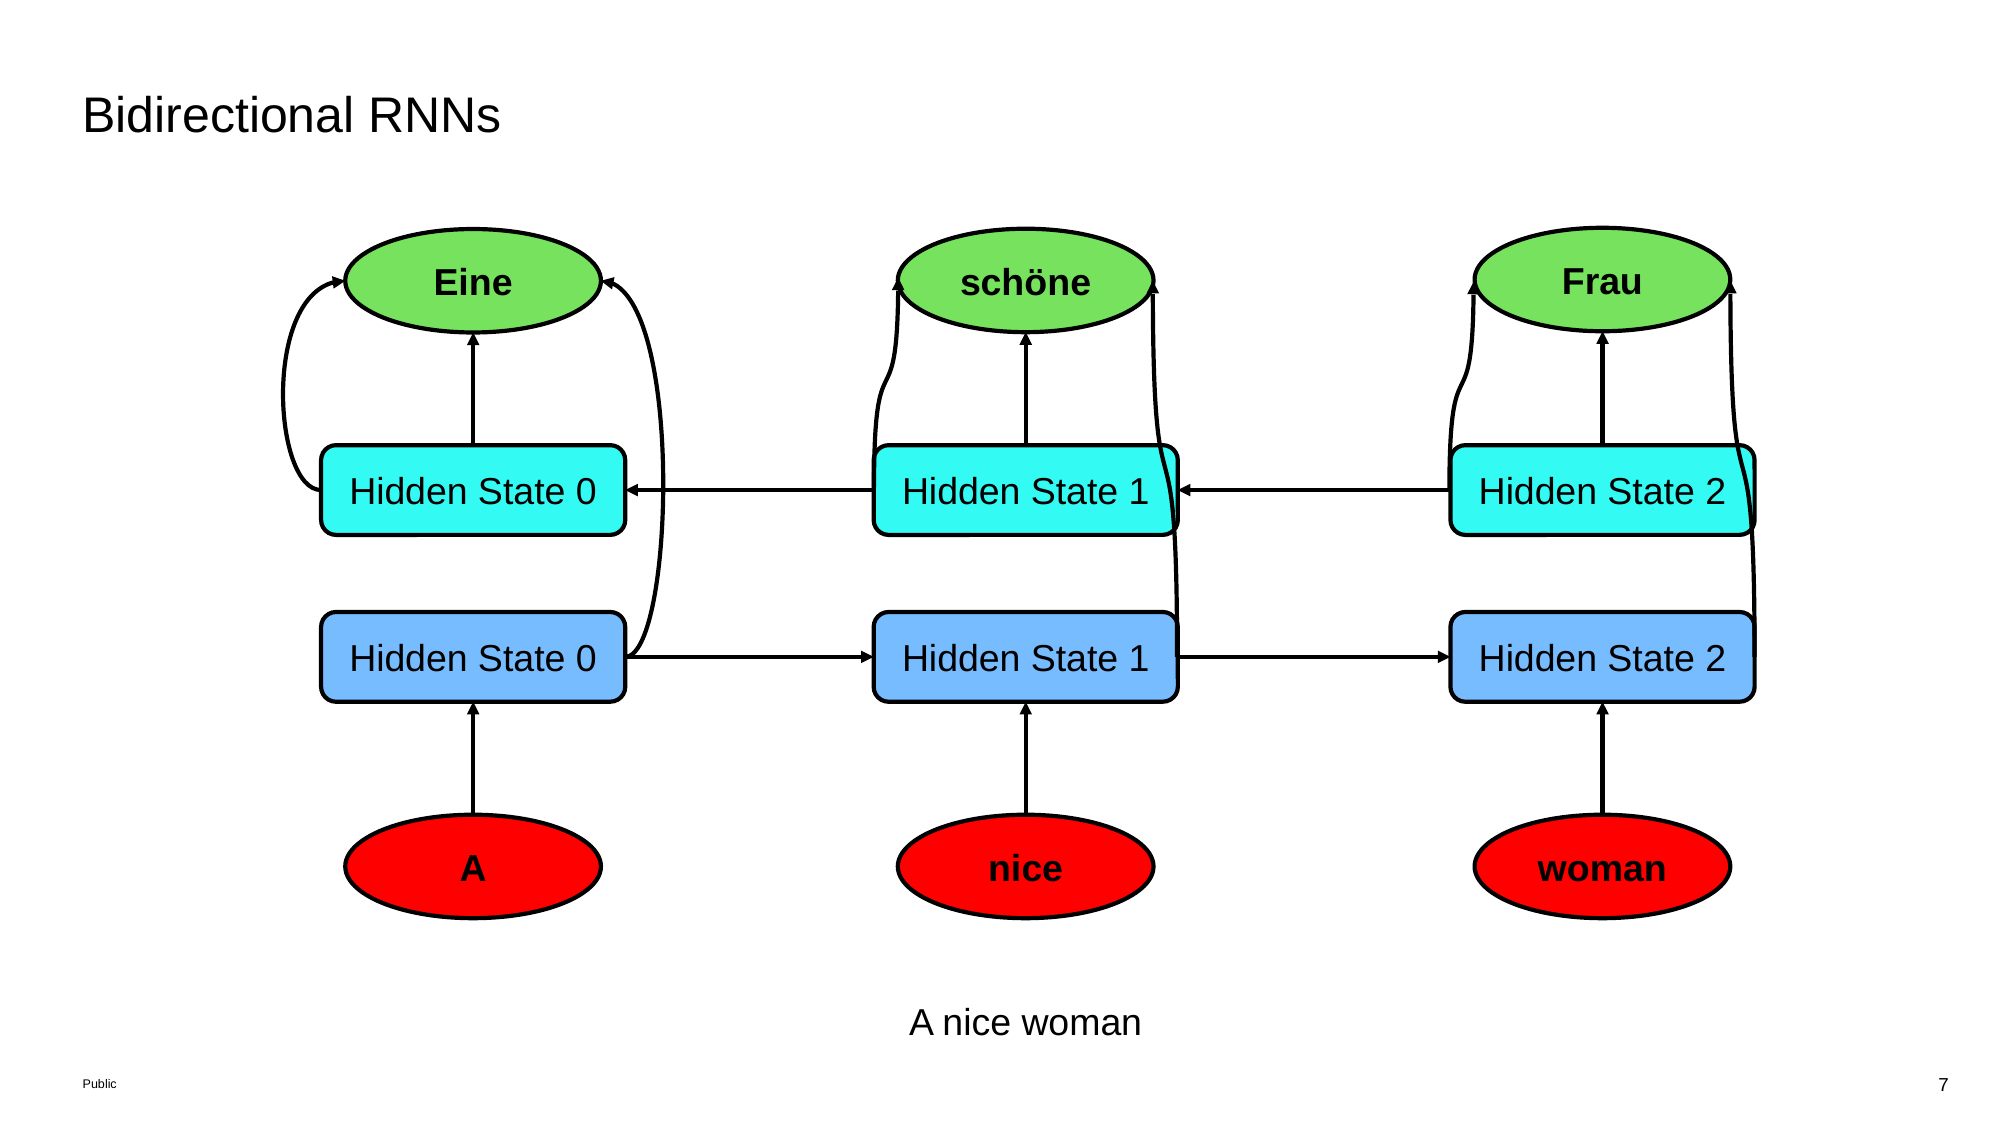

# Bidirectional RNNs
Frau
schöne
Eine
Hidden State 0
Hidden State 1
Hidden State 2
Hidden State 0
Hidden State 1
Hidden State 2
A
nice
woman
A nice woman